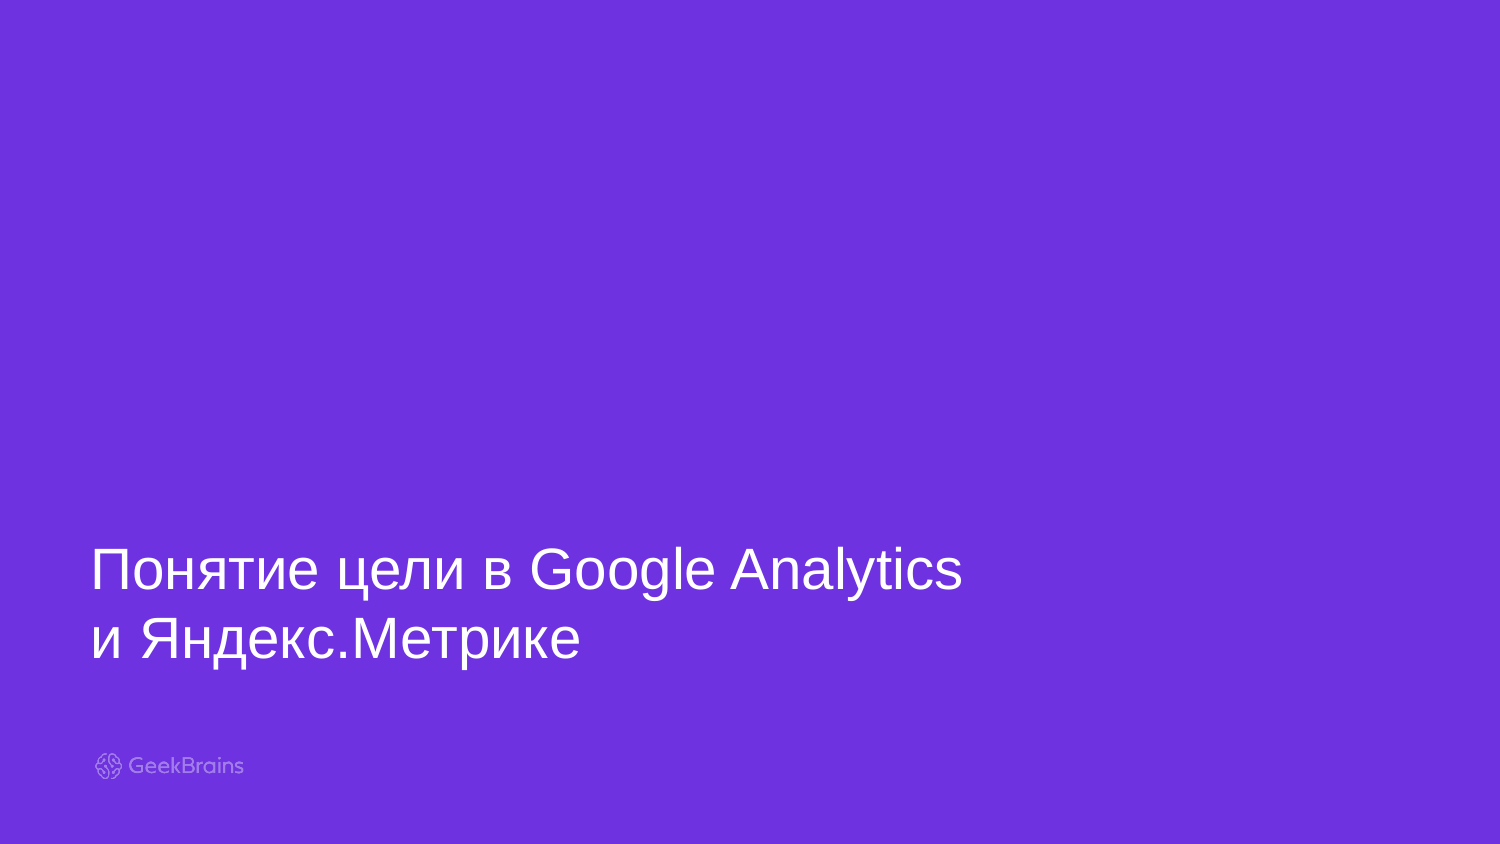

Понятие цели в Google Analytics
и Яндекс.Метрике